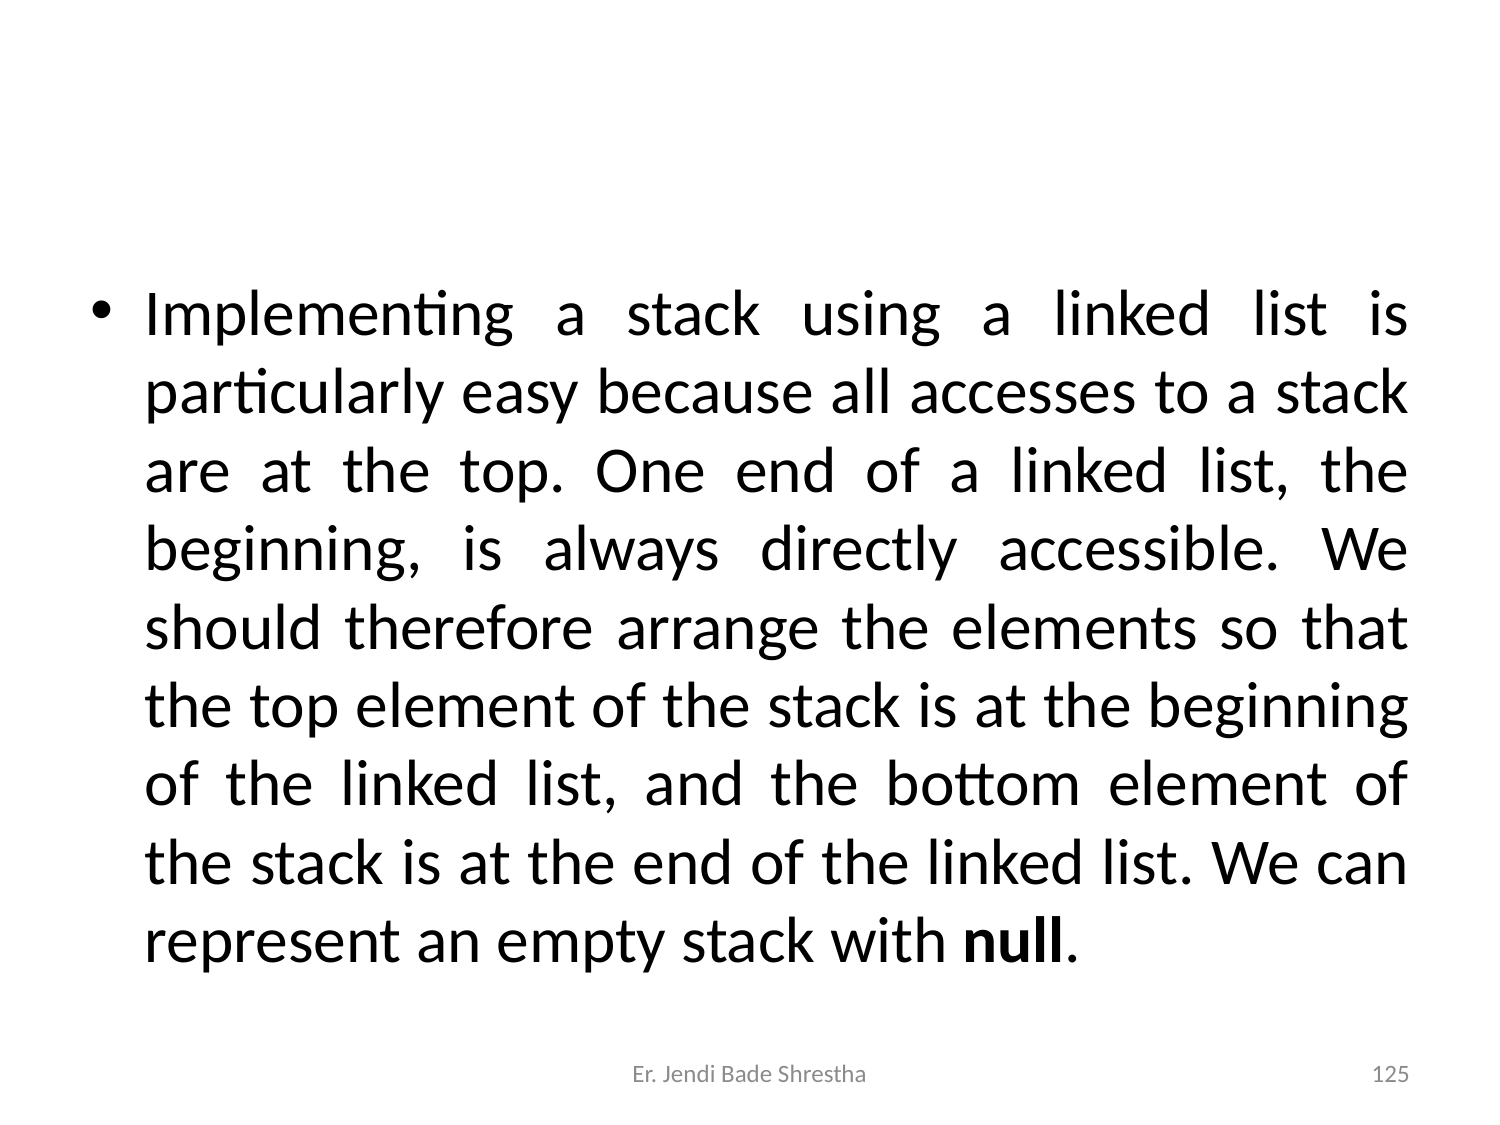

#
Implementing a stack using a linked list is particularly easy because all accesses to a stack are at the top. One end of a linked list, the beginning, is always directly accessible. We should therefore arrange the elements so that the top element of the stack is at the beginning of the linked list, and the bottom element of the stack is at the end of the linked list. We can represent an empty stack with null.
Er. Jendi Bade Shrestha
125